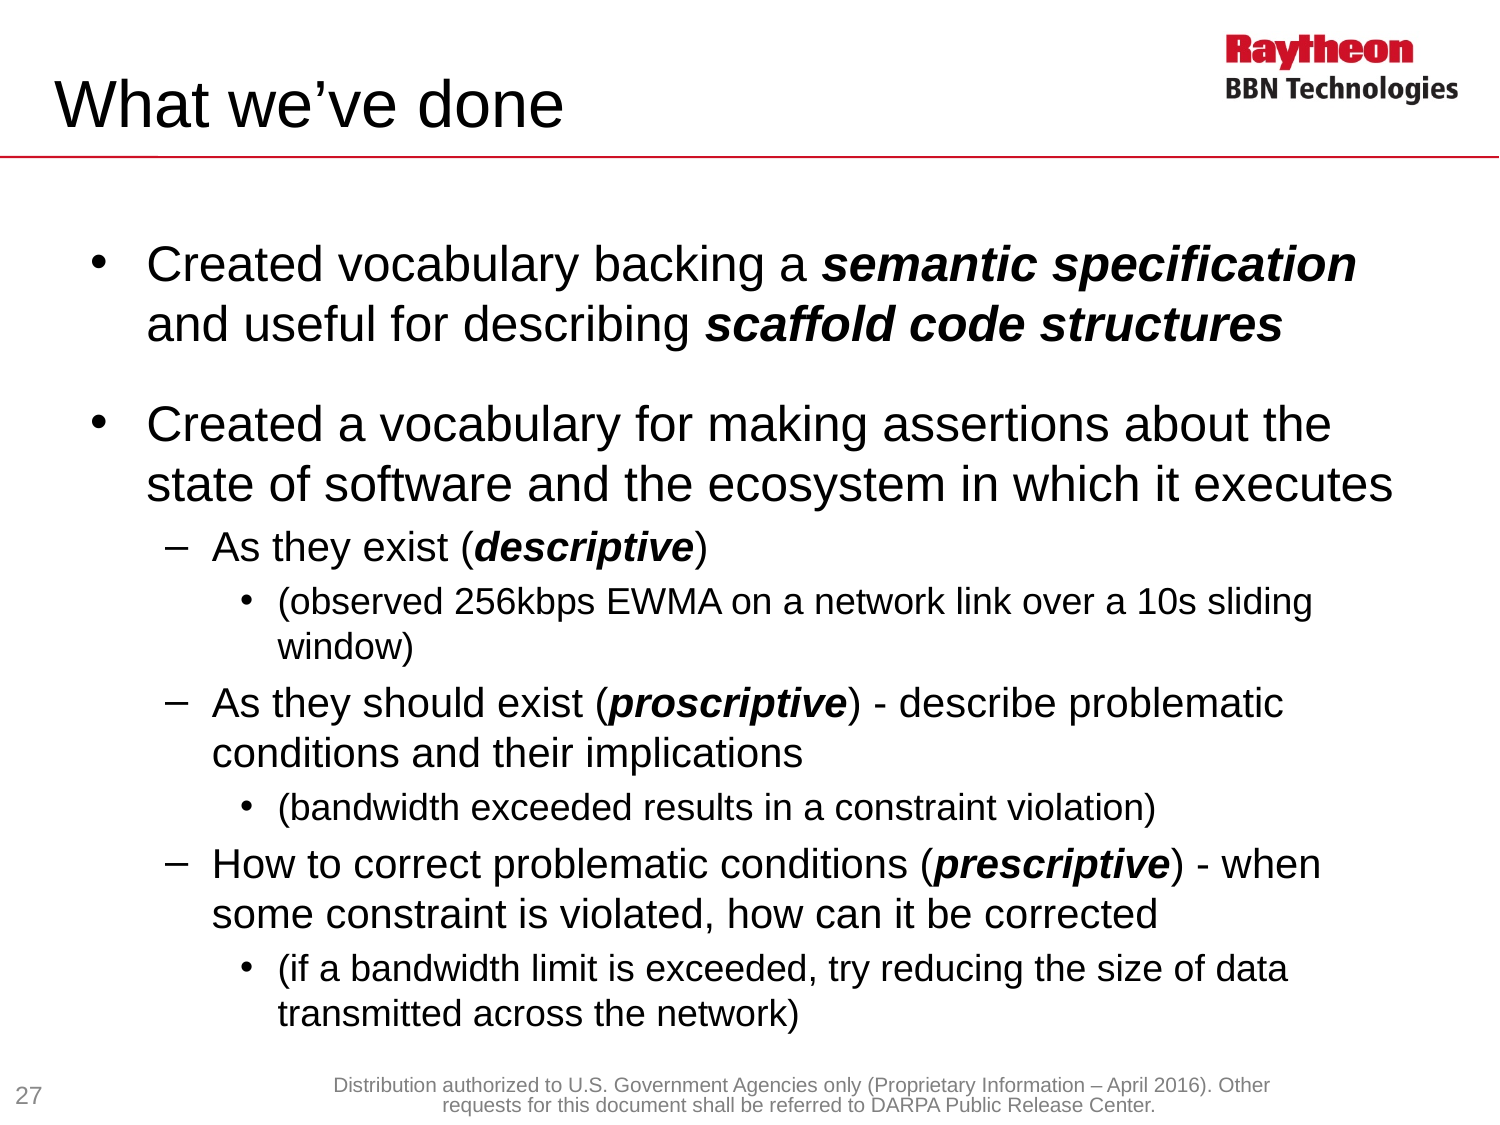

# What we’ve done
Created vocabulary backing a semantic specification and useful for describing scaffold code structures

Created a vocabulary for making assertions about the state of software and the ecosystem in which it executes
As they exist (descriptive)
(observed 256kbps EWMA on a network link over a 10s sliding window)
As they should exist (proscriptive) - describe problematic conditions and their implications
(bandwidth exceeded results in a constraint violation)
How to correct problematic conditions (prescriptive) - when some constraint is violated, how can it be corrected
(if a bandwidth limit is exceeded, try reducing the size of data transmitted across the network)
27